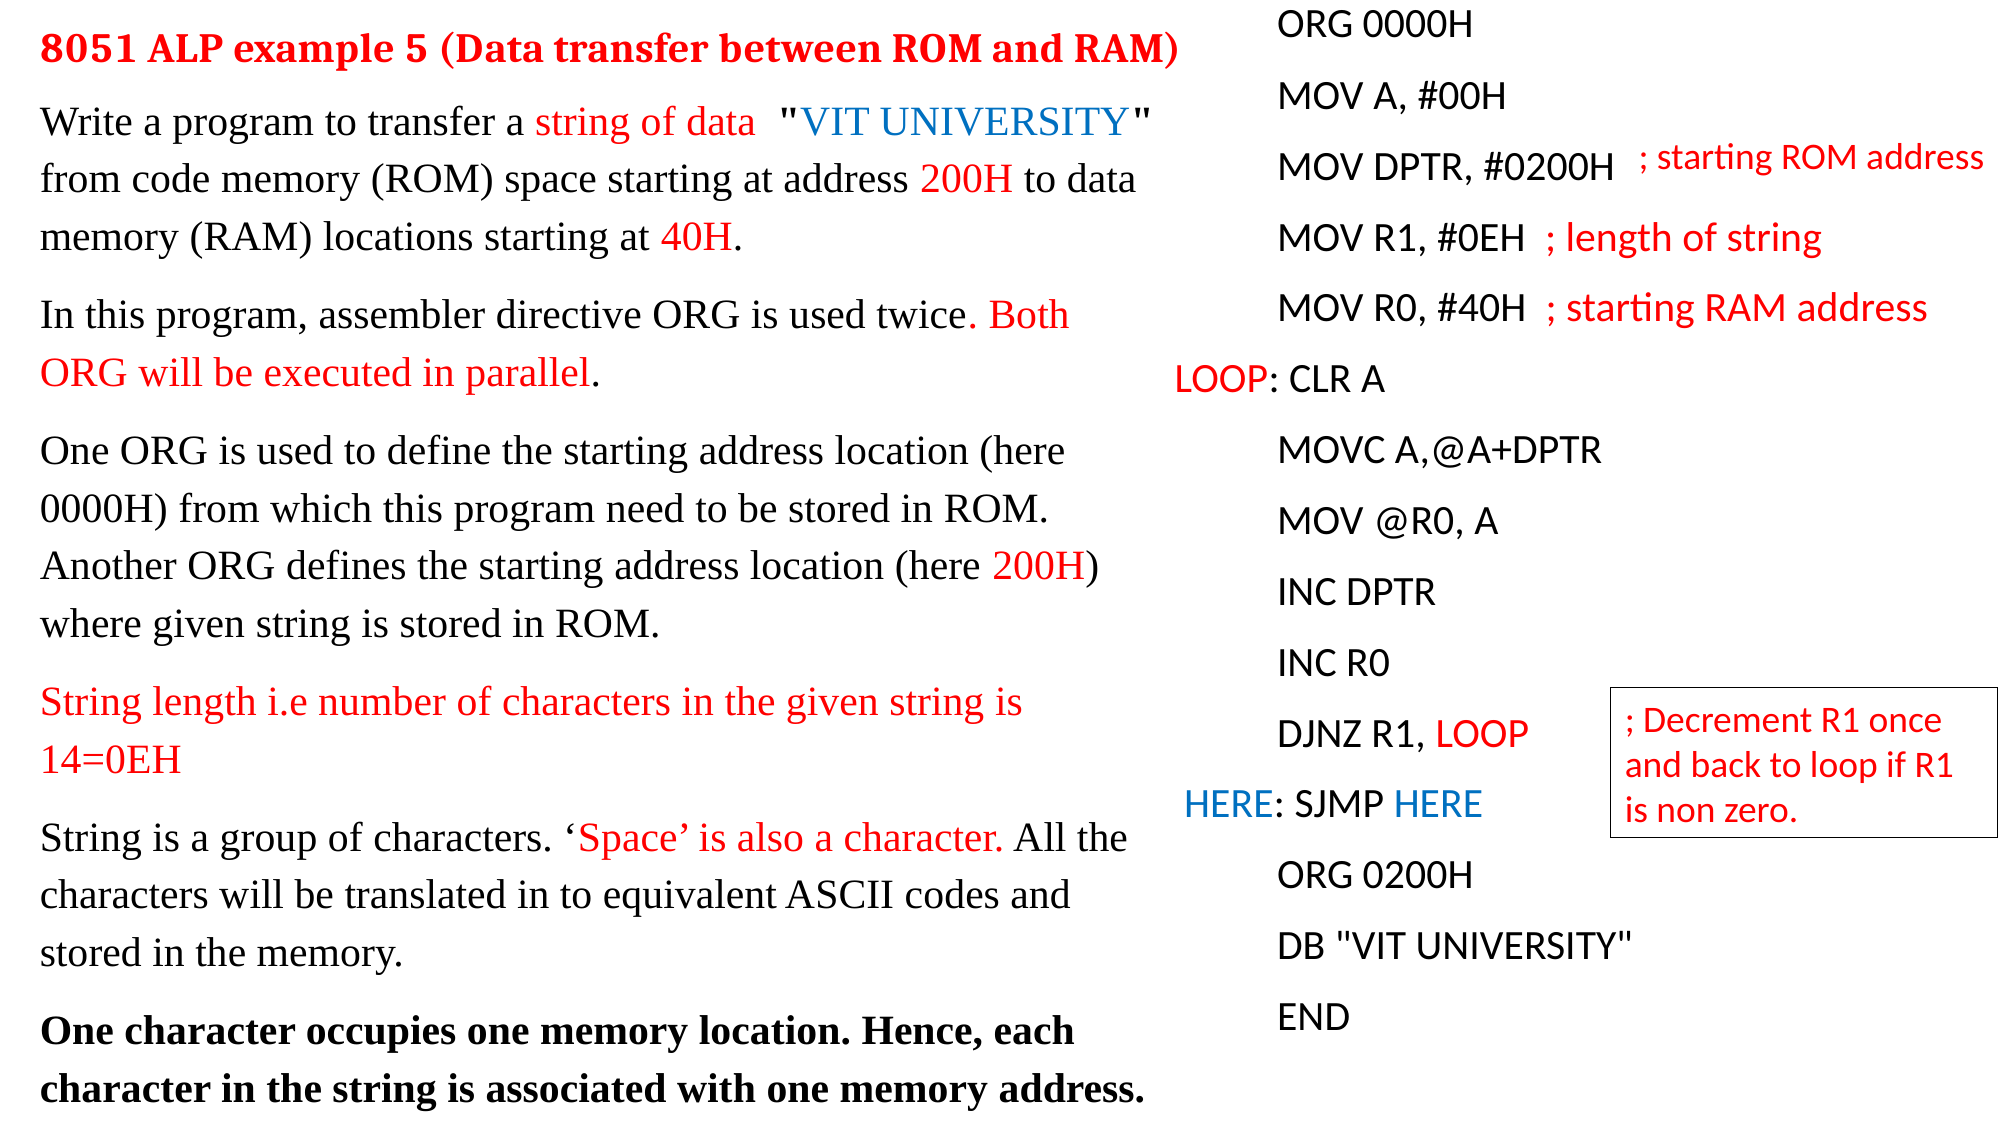

ORG 0000H
	MOV A, #00H
	MOV DPTR, #0200H
	MOV R1, #0EH  ; length of string
	MOV R0, #40H  ; starting RAM address
     LOOP: CLR A
	MOVC A,@A+DPTR
	MOV @R0, A
	INC DPTR
	INC R0
	DJNZ R1, LOOP
      HERE: SJMP HERE
	ORG 0200H
	DB "VIT UNIVERSITY"
	END
8051 ALP example 5 (Data transfer between ROM and RAM)
Write a program to transfer a string of data  "VIT UNIVERSITY" from code memory (ROM) space starting at address 200H to data memory (RAM) locations starting at 40H.
In this program, assembler directive ORG is used twice. Both ORG will be executed in parallel.
One ORG is used to define the starting address location (here 0000H) from which this program need to be stored in ROM. Another ORG defines the starting address location (here 200H) where given string is stored in ROM.
String length i.e number of characters in the given string is 14=0EH
String is a group of characters. ‘Space’ is also a character. All the characters will be translated in to equivalent ASCII codes and stored in the memory.
One character occupies one memory location. Hence, each character in the string is associated with one memory address.

; starting ROM address
; Decrement R1 once and back to loop if R1 is non zero.